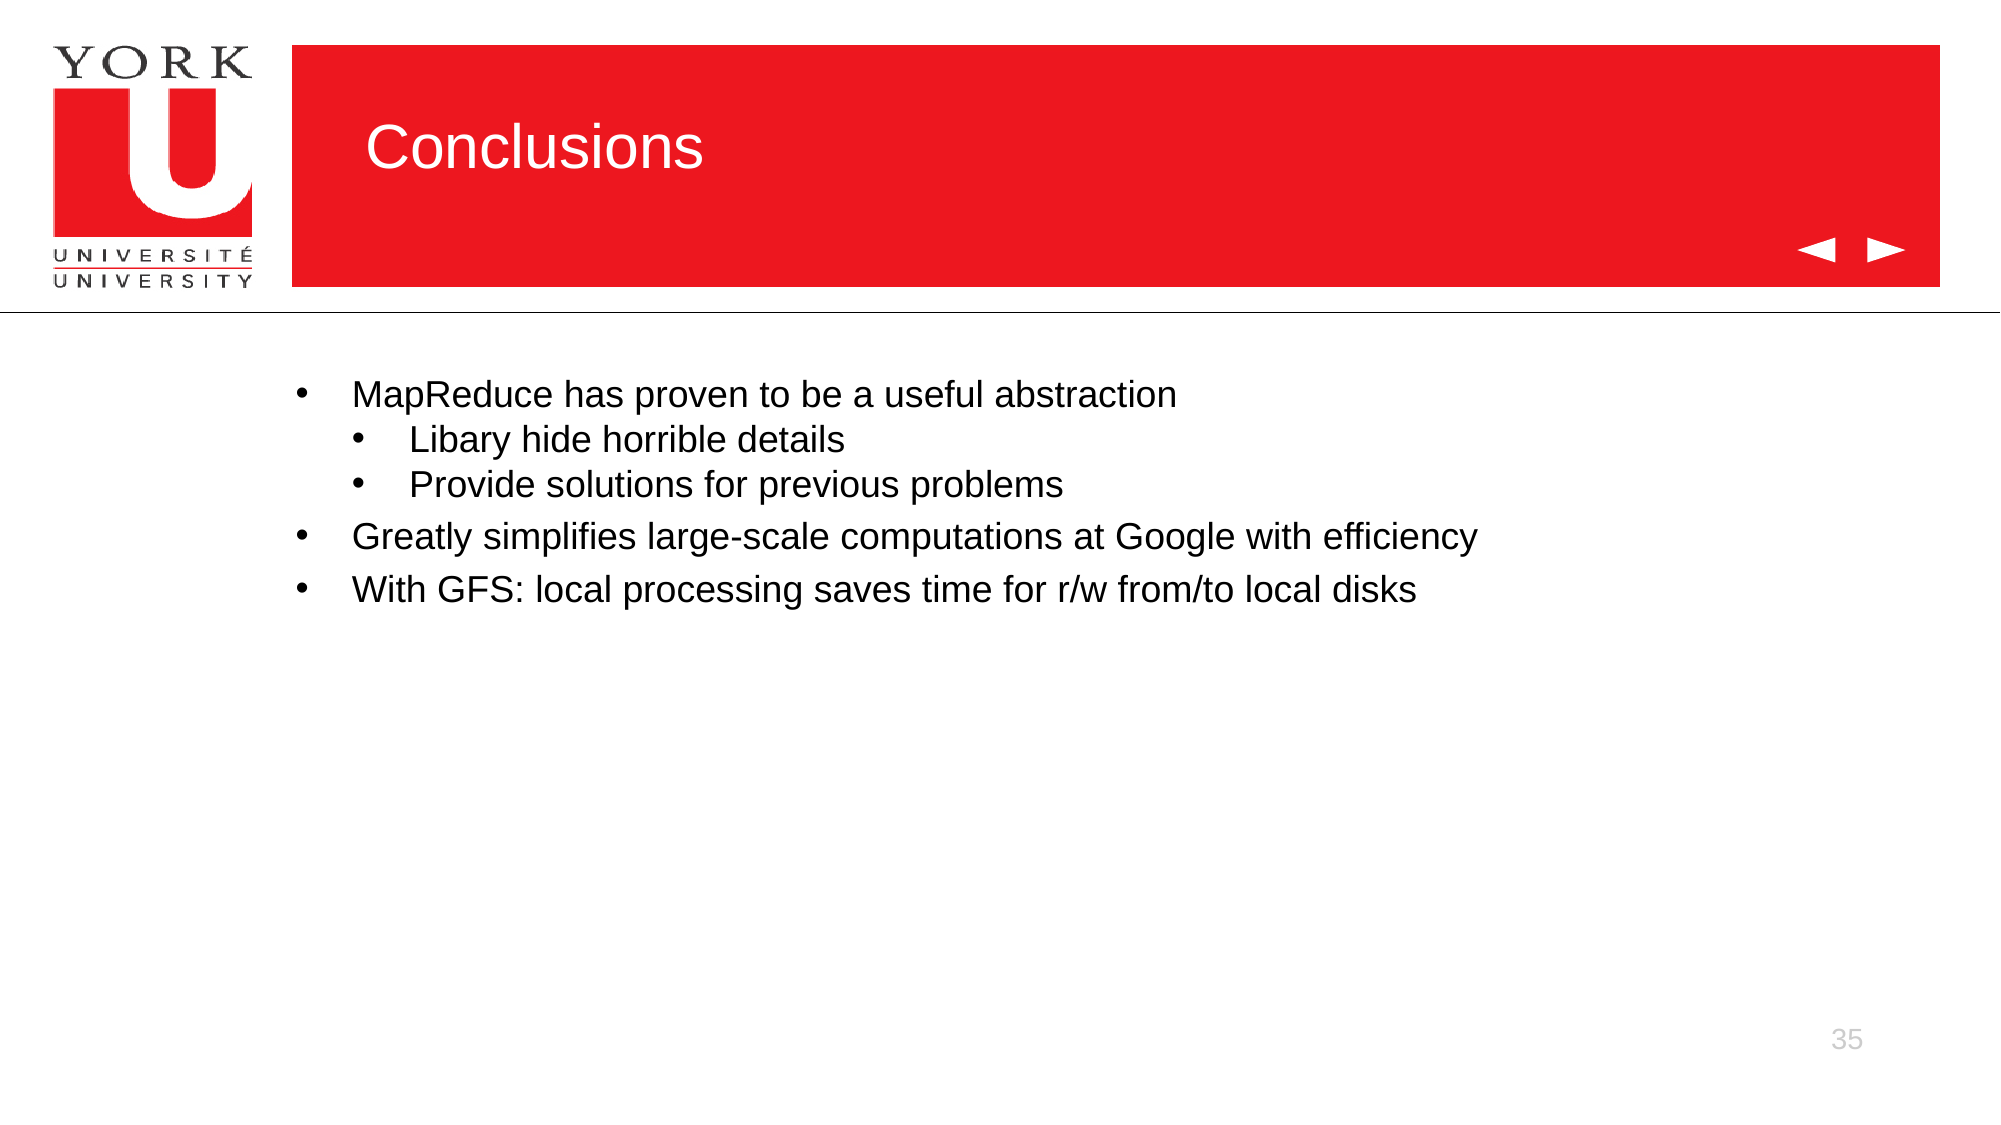

# Conclusions
MapReduce has proven to be a useful abstraction
 Libary hide horrible details
 Provide solutions for previous problems
Greatly simplifies large-scale computations at Google with efficiency
With GFS: local processing saves time for r/w from/to local disks

35